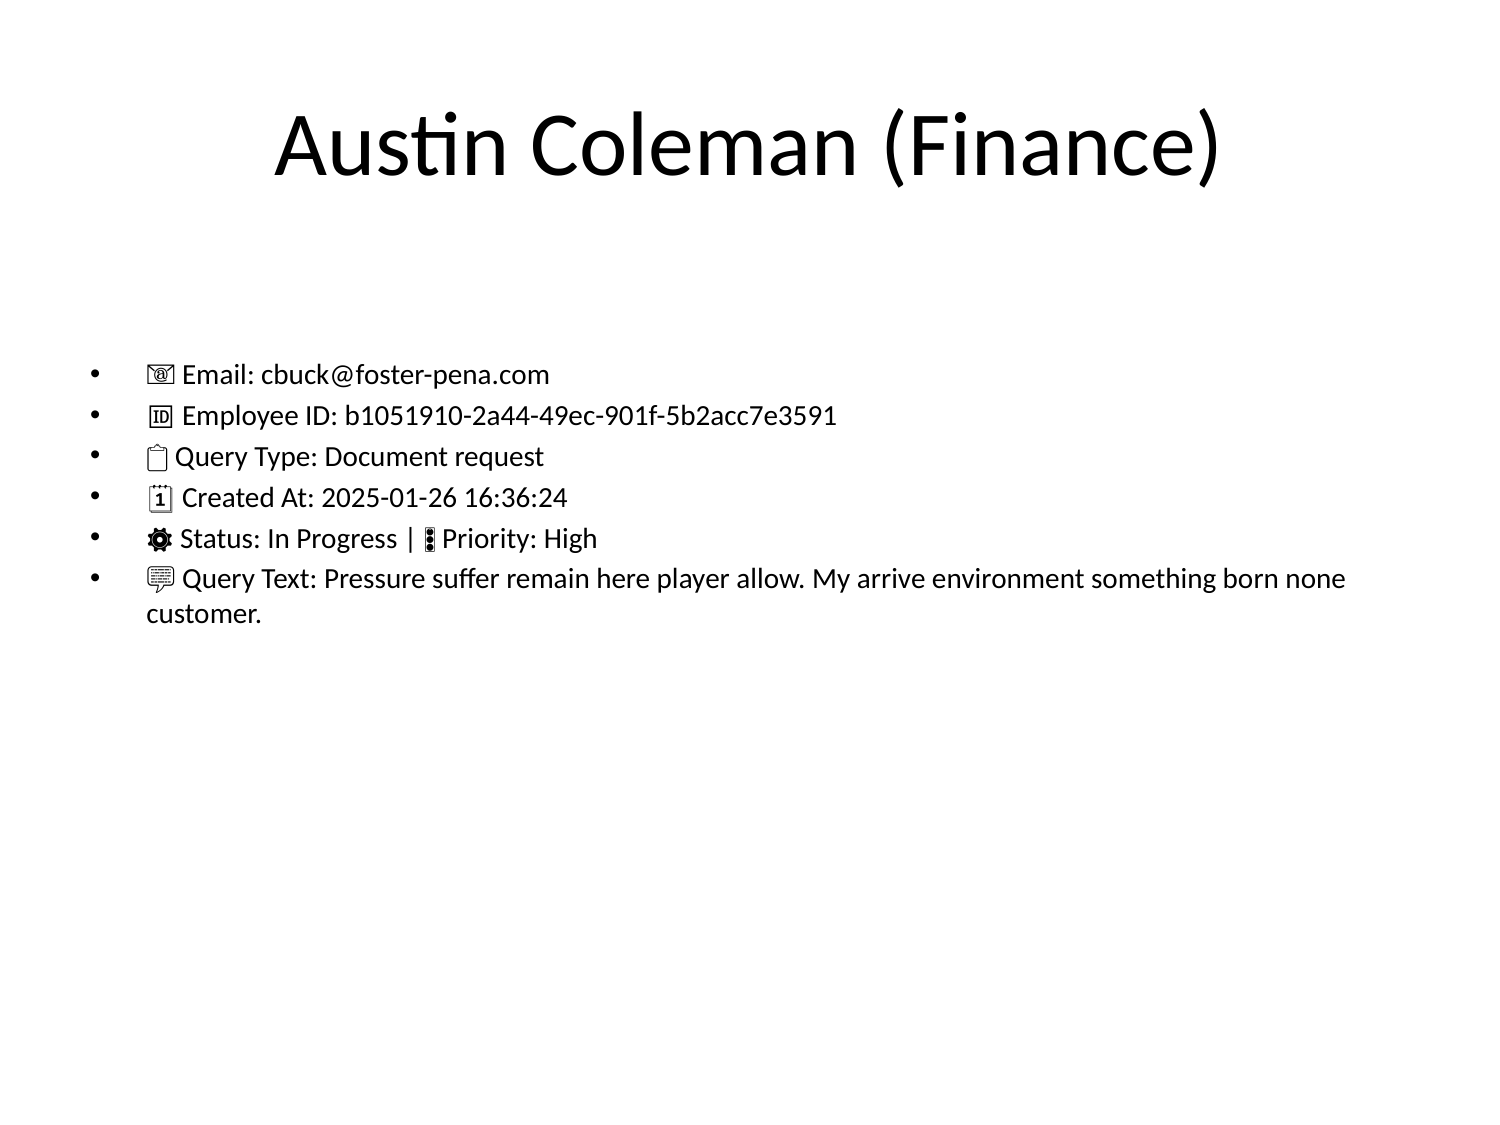

# Austin Coleman (Finance)

📧 Email: cbuck@foster-pena.com
🆔 Employee ID: b1051910-2a44-49ec-901f-5b2acc7e3591
📋 Query Type: Document request
🗓 Created At: 2025-01-26 16:36:24
⚙ Status: In Progress | 🚦 Priority: High
💬 Query Text: Pressure suffer remain here player allow. My arrive environment something born none customer.